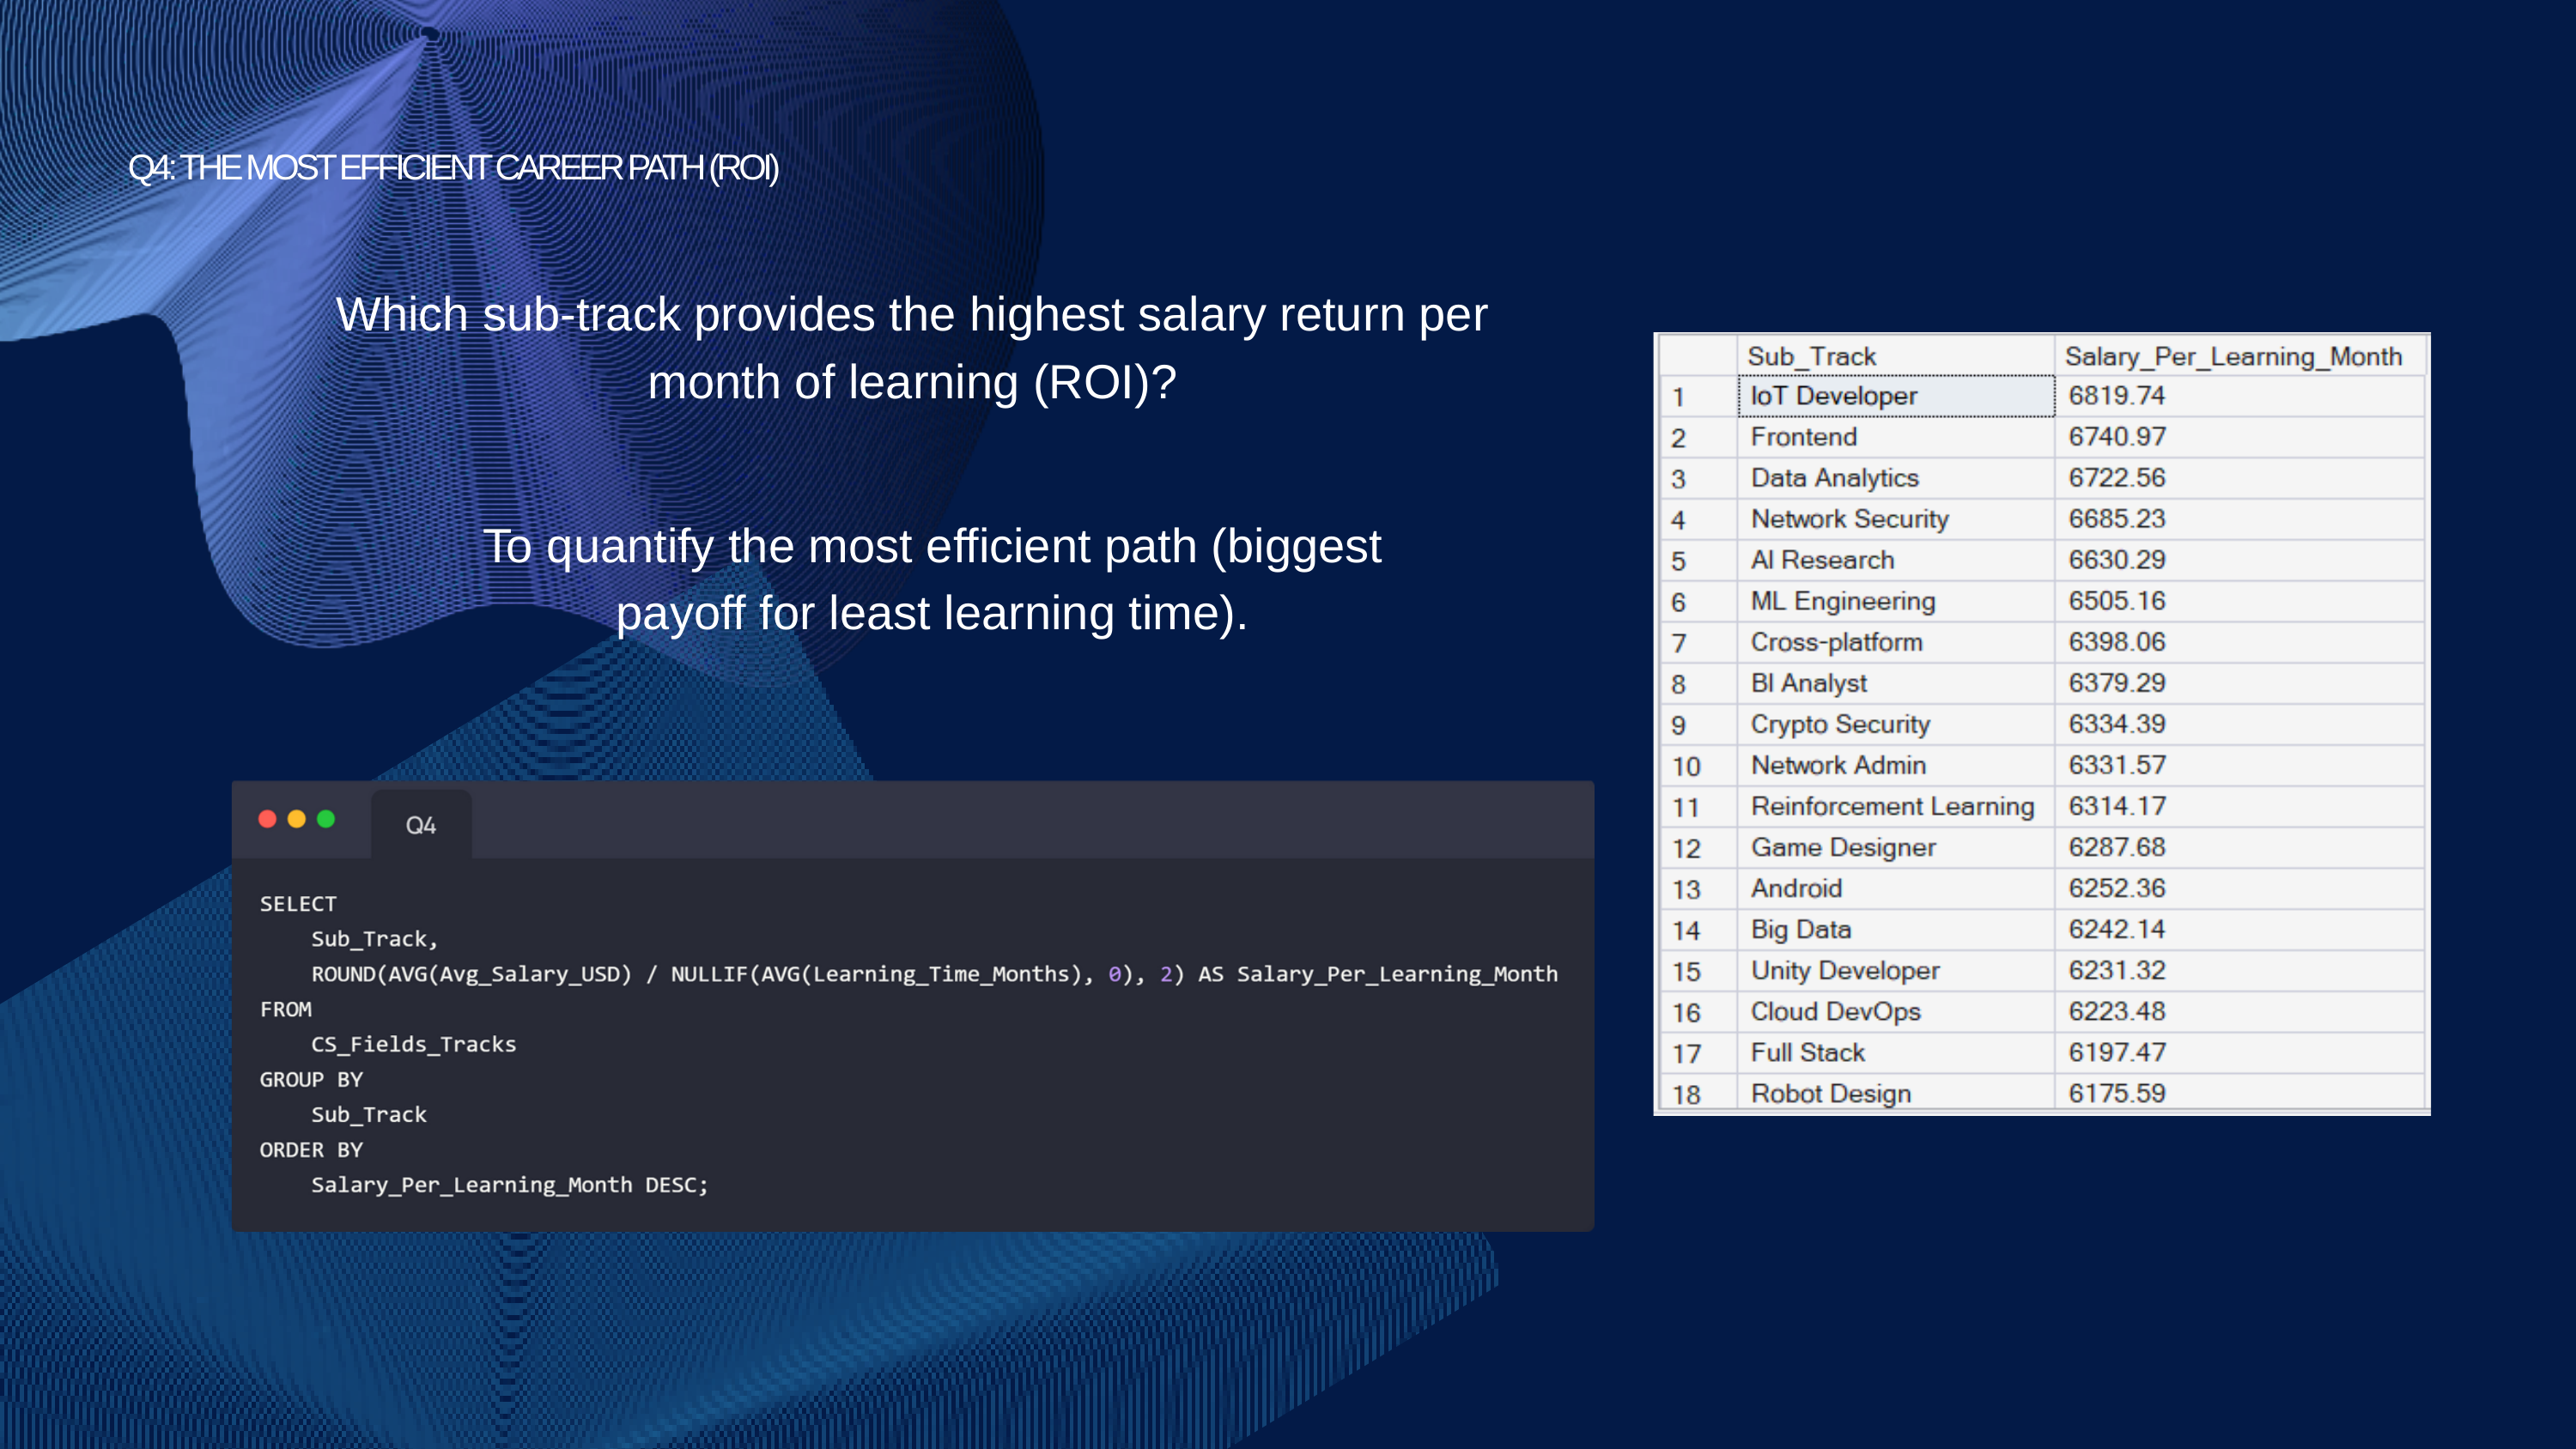

Q4: THE MOST EFFICIENT CAREER PATH (ROI)
Which sub-track provides the highest salary return per month of learning (ROI)?

To quantify the most efficient path (biggest payoff for least learning time).